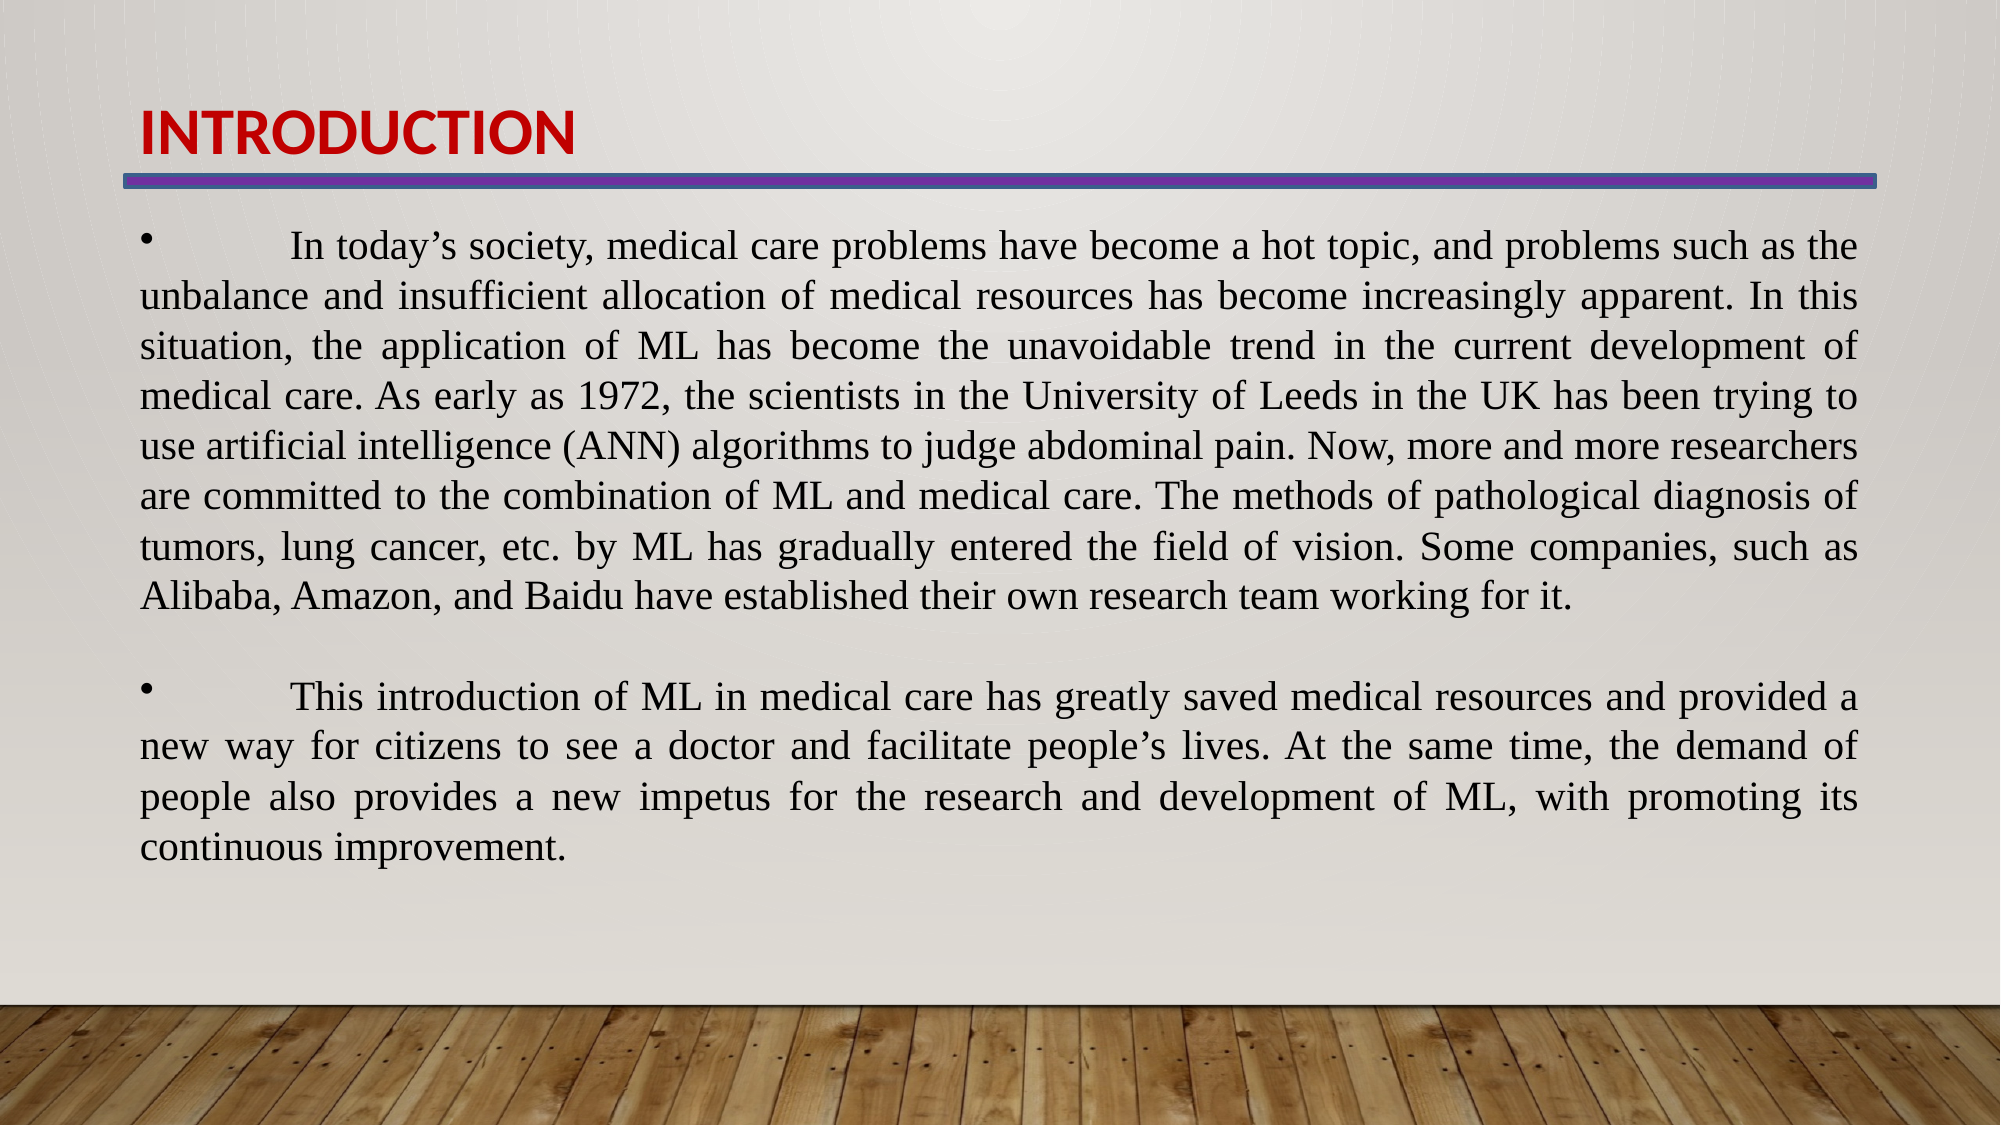

INTRODUCTION

	In today’s society, medical care problems have become a hot topic, and problems such as the unbalance and insufficient allocation of medical resources has become increasingly apparent. In this situation, the application of ML has become the unavoidable trend in the current development of medical care. As early as 1972, the scientists in the University of Leeds in the UK has been trying to use artificial intelligence (ANN) algorithms to judge abdominal pain. Now, more and more researchers are committed to the combination of ML and medical care. The methods of pathological diagnosis of tumors, lung cancer, etc. by ML has gradually entered the field of vision. Some companies, such as Alibaba, Amazon, and Baidu have established their own research team working for it.

	This introduction of ML in medical care has greatly saved medical resources and provided a new way for citizens to see a doctor and facilitate people’s lives. At the same time, the demand of people also provides a new impetus for the research and development of ML, with promoting its continuous improvement.